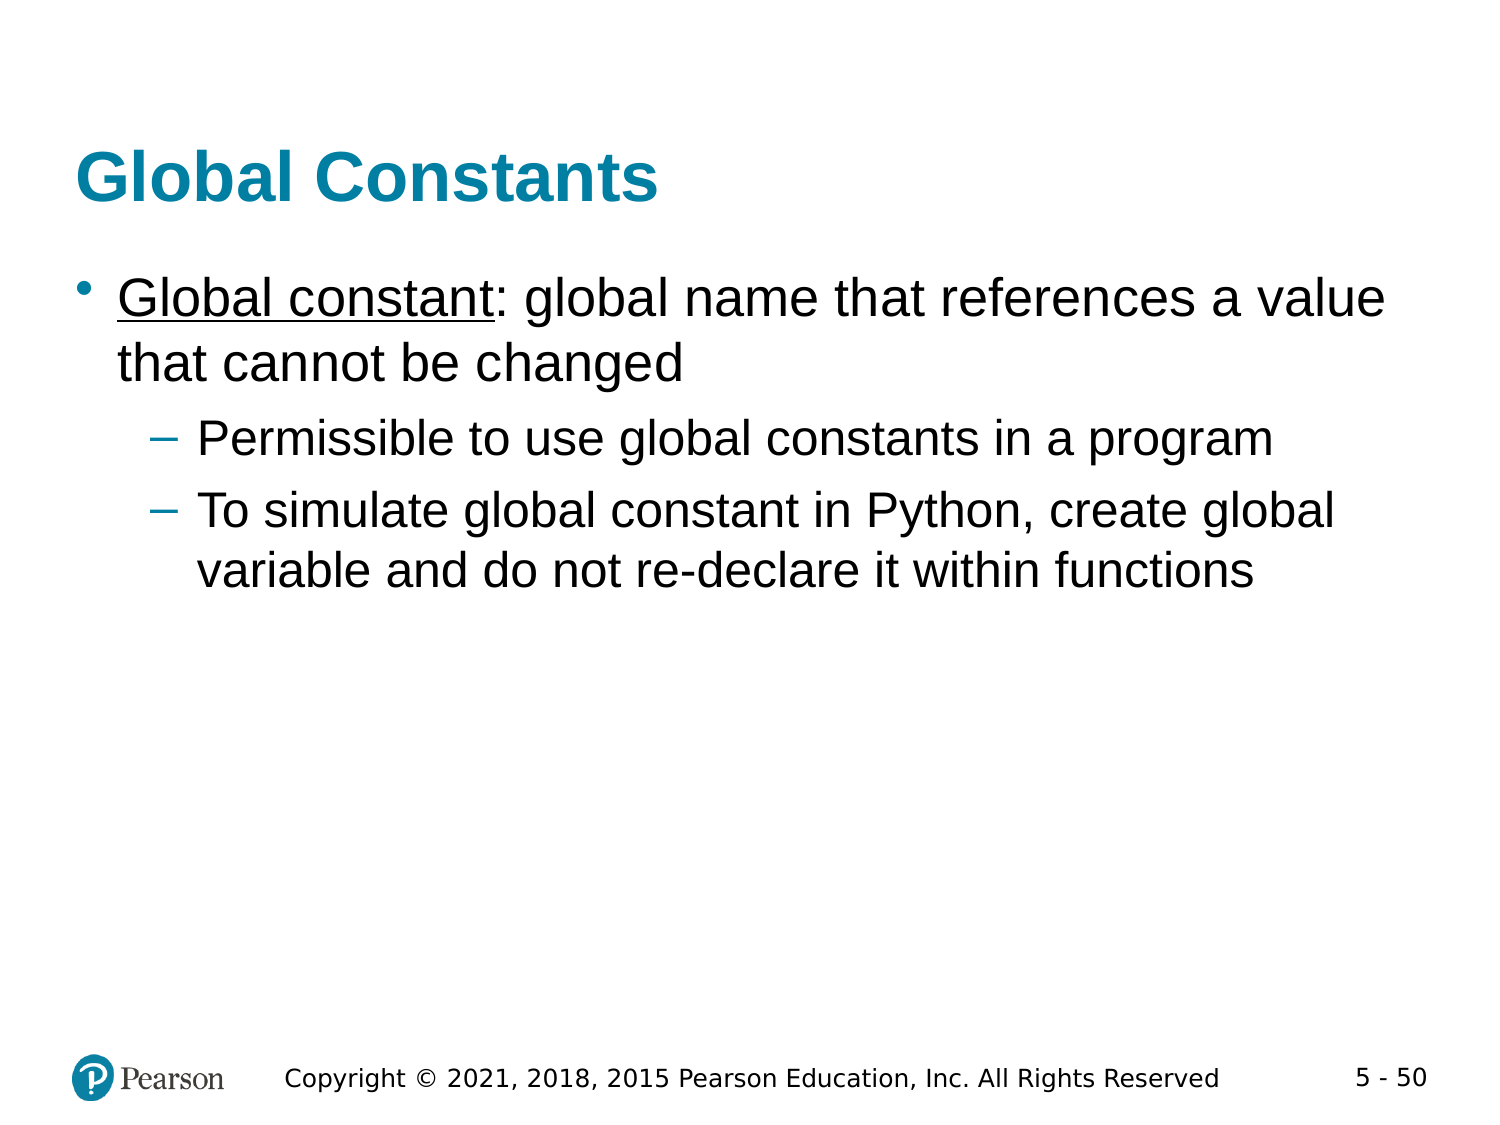

# Global Constants
Global constant: global name that references a value that cannot be changed
Permissible to use global constants in a program
To simulate global constant in Python, create global variable and do not re-declare it within functions